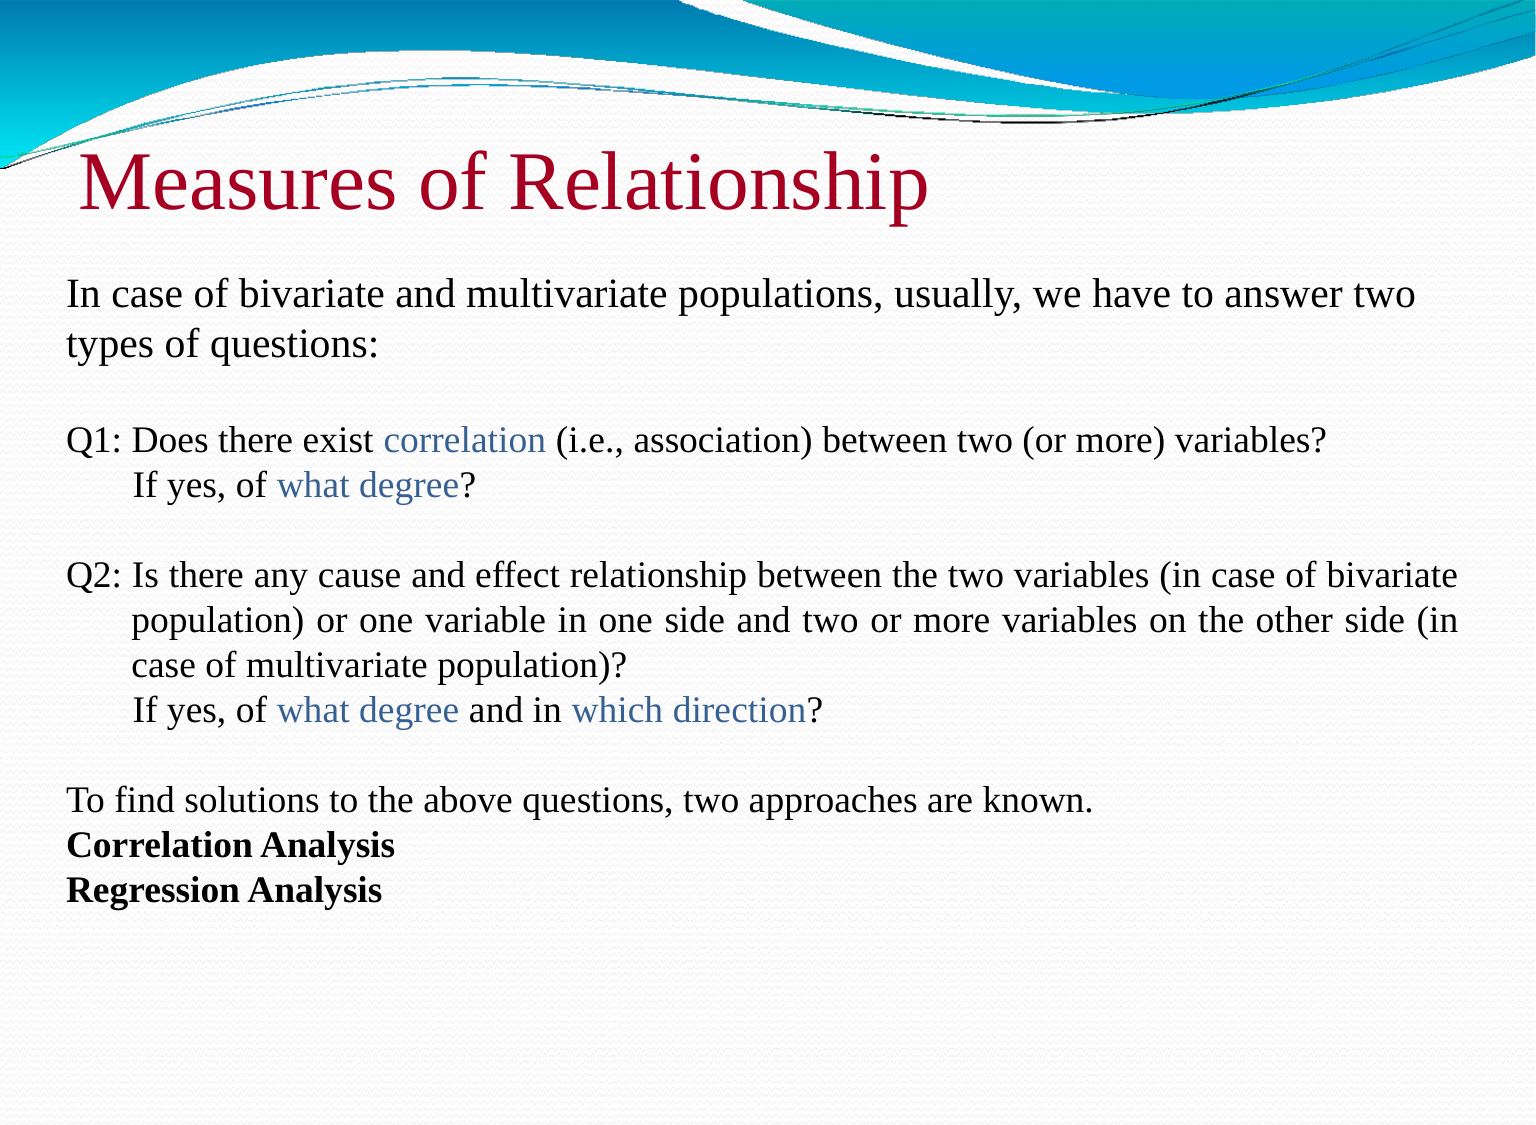

# Measures of Relationship
In case of bivariate and multivariate populations, usually, we have to answer two types of questions:

Q1: Does there exist correlation (i.e., association) between two (or more) variables?
       If yes, of what degree?

Q2: Is there any cause and effect relationship between the two variables (in case of bivariate population) or one variable in one side and two or more variables on the other side (in case of multivariate population)?
       If yes, of what degree and in which direction?

To find solutions to the above questions, two approaches are known.
Correlation Analysis
Regression Analysis